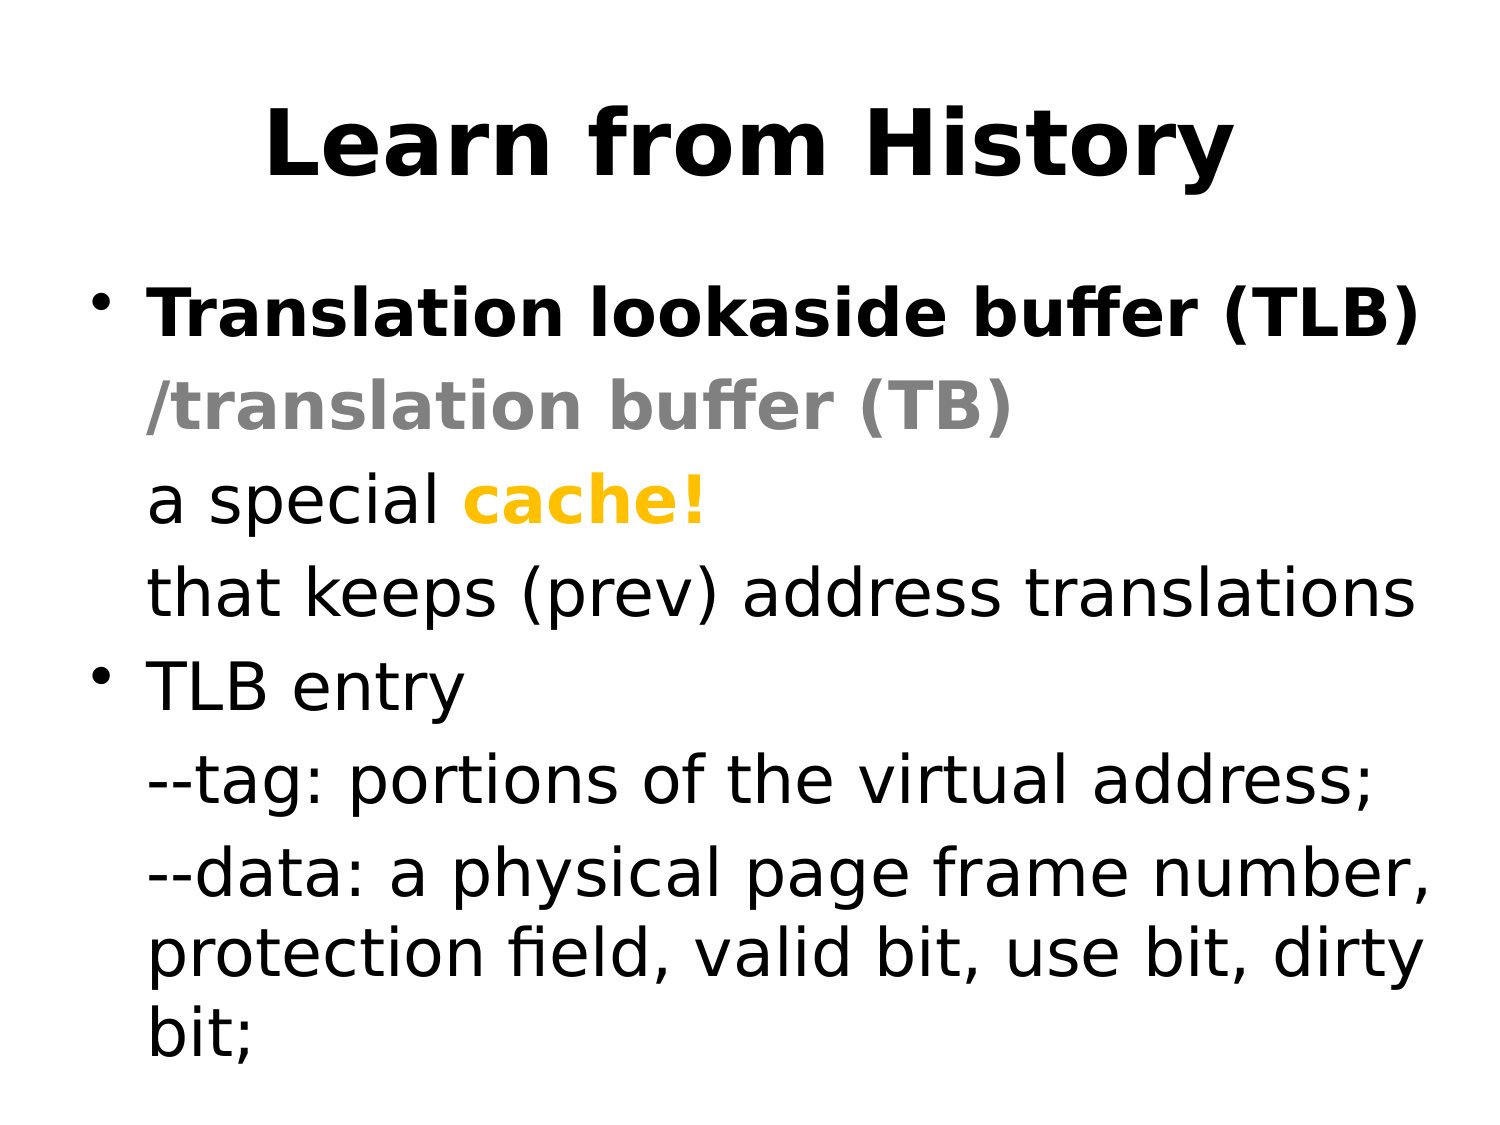

# Learn from History
Translation lookaside buffer (TLB)
	/translation buffer (TB)
	a special cache!
	that keeps (prev) address translations
TLB entry
	--tag: portions of the virtual address;
	--data: a physical page frame number, protection field, valid bit, use bit, dirty bit;